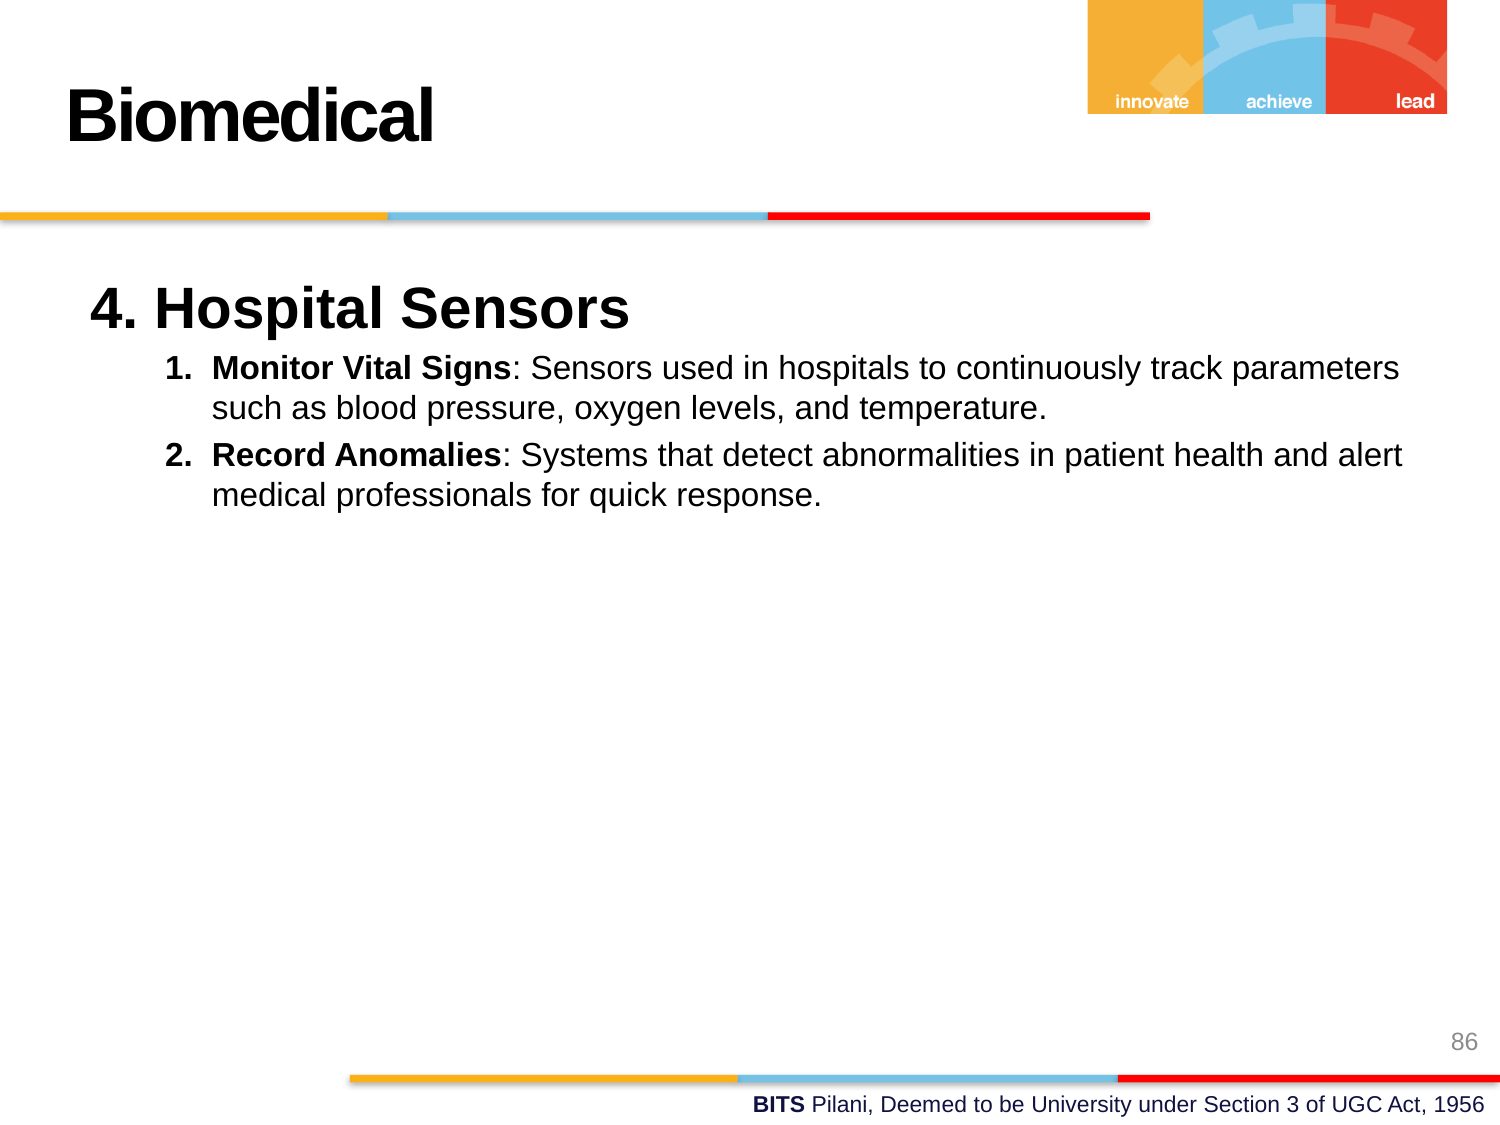

Biomedical
4. Hospital Sensors
Monitor Vital Signs: Sensors used in hospitals to continuously track parameters such as blood pressure, oxygen levels, and temperature.
Record Anomalies: Systems that detect abnormalities in patient health and alert medical professionals for quick response.

86